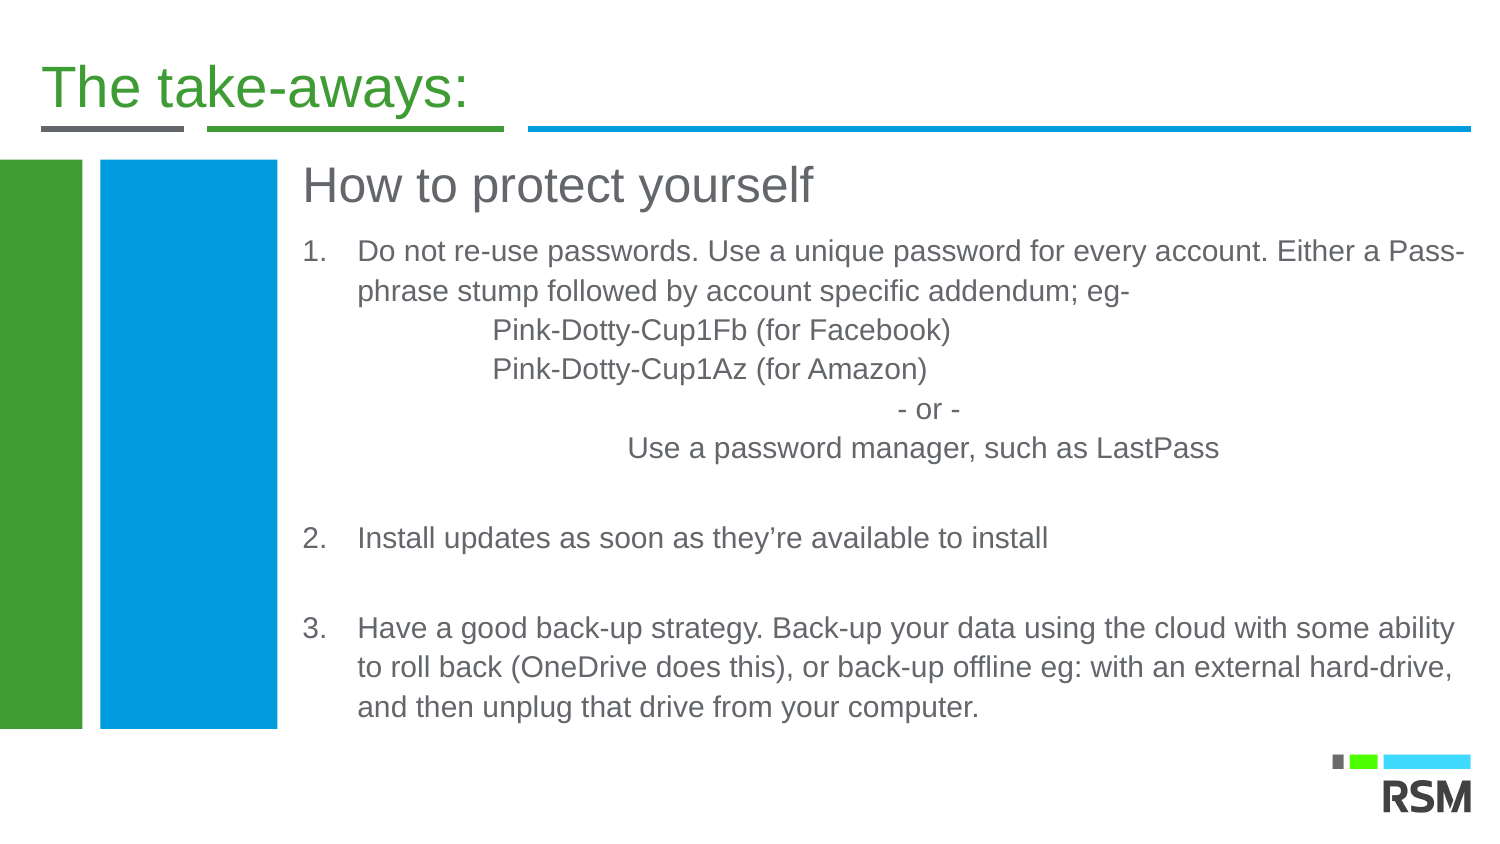

# The take-aways:
How to protect yourself
Do not re-use passwords. Use a unique password for every account. Either a Pass-phrase stump followed by account specific addendum; eg-
	Pink-Dotty-Cup1Fb (for Facebook)
	Pink-Dotty-Cup1Az (for Amazon)
				- or -
		Use a password manager, such as LastPass

Install updates as soon as they’re available to install

Have a good back-up strategy. Back-up your data using the cloud with some ability to roll back (OneDrive does this), or back-up offline eg: with an external hard-drive, and then unplug that drive from your computer.